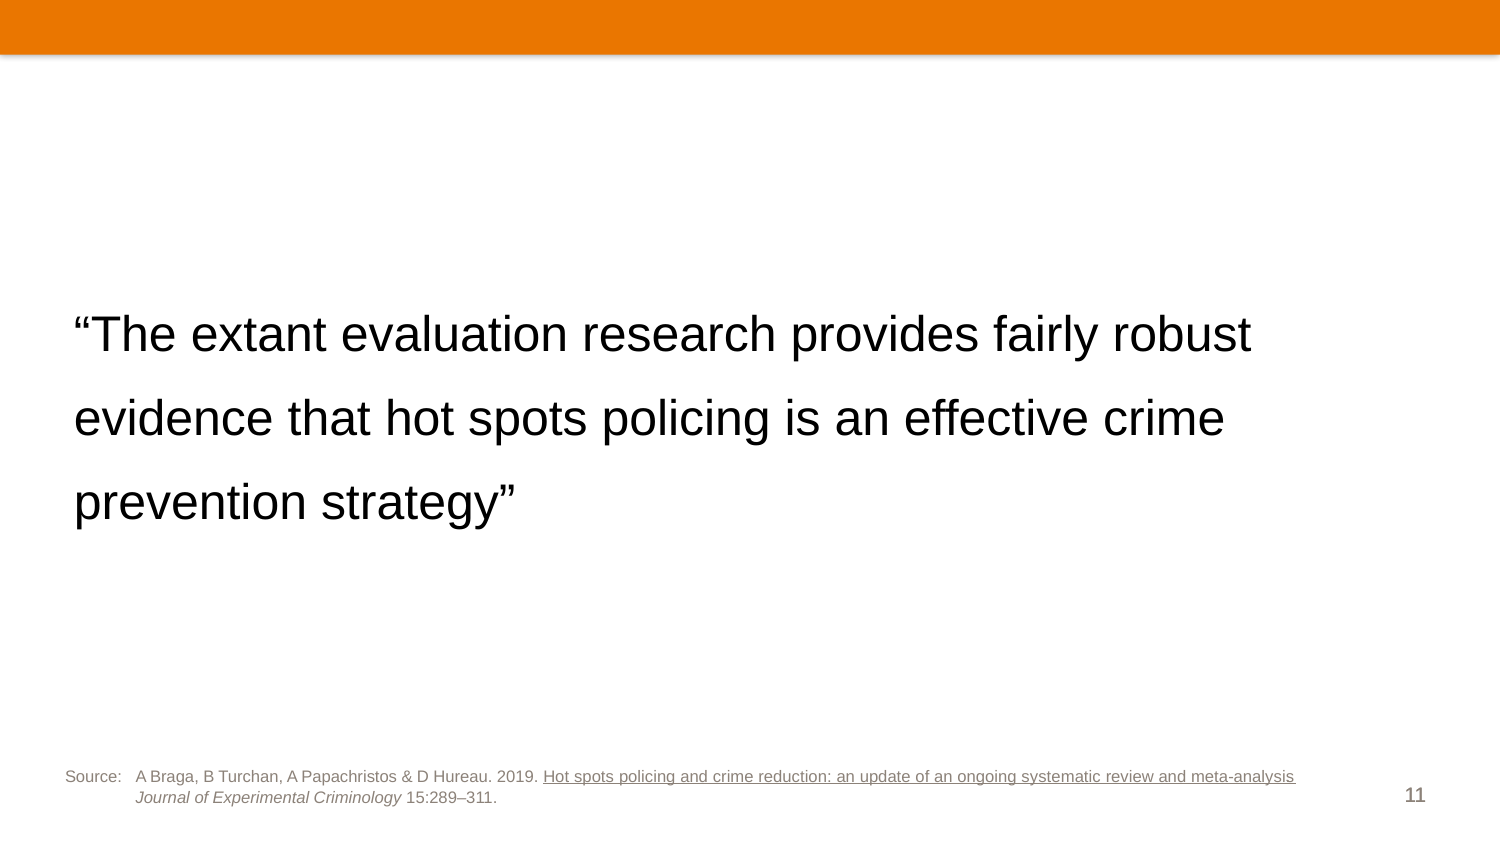

“The extant evaluation research provides fairly robust evidence that hot spots policing is an effective crime prevention strategy”
Source:	A Braga, B Turchan, A Papachristos & D Hureau. 2019. Hot spots policing and crime reduction: an update of an ongoing systematic review and meta-analysis. Journal of Experimental Criminology 15:289–311.